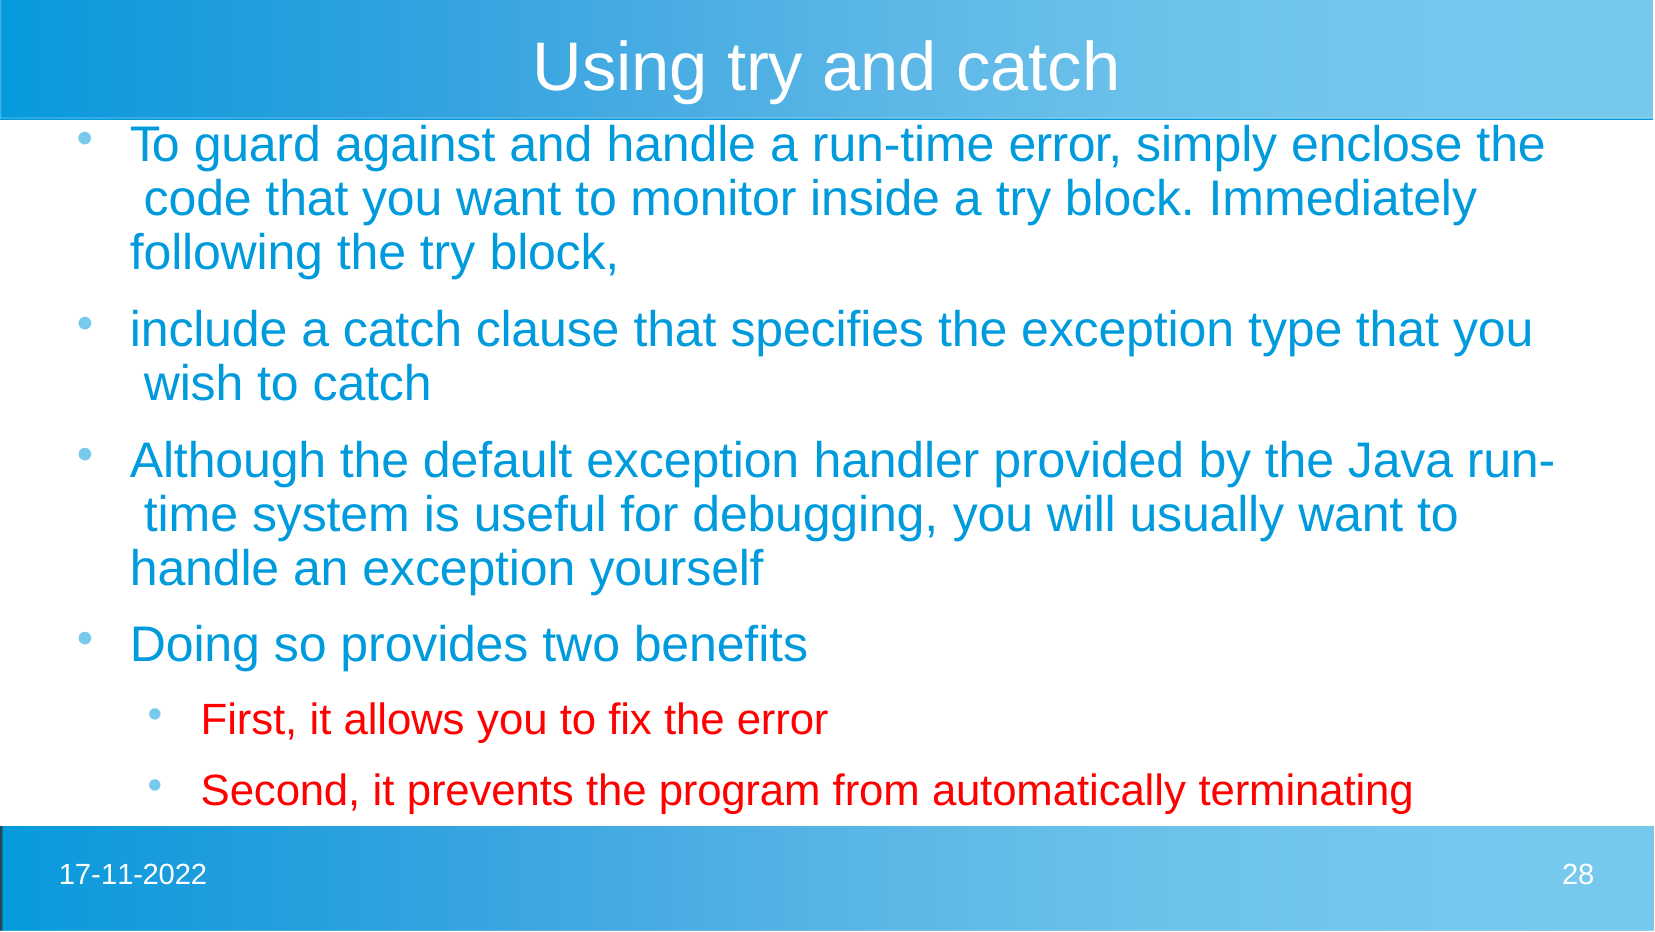

# Using try and catch
To guard against and handle a run-time error, simply enclose the  code that you want to monitor inside a try block. Immediately  following the try block,
include a catch clause that specifies the exception type that you  wish to catch
Although the default exception handler provided by the Java run-  time system is useful for debugging, you will usually want to  handle an exception yourself
Doing so provides two benefits
First, it allows you to fix the error
Second, it prevents the program from automatically terminating
17-11-2022
28